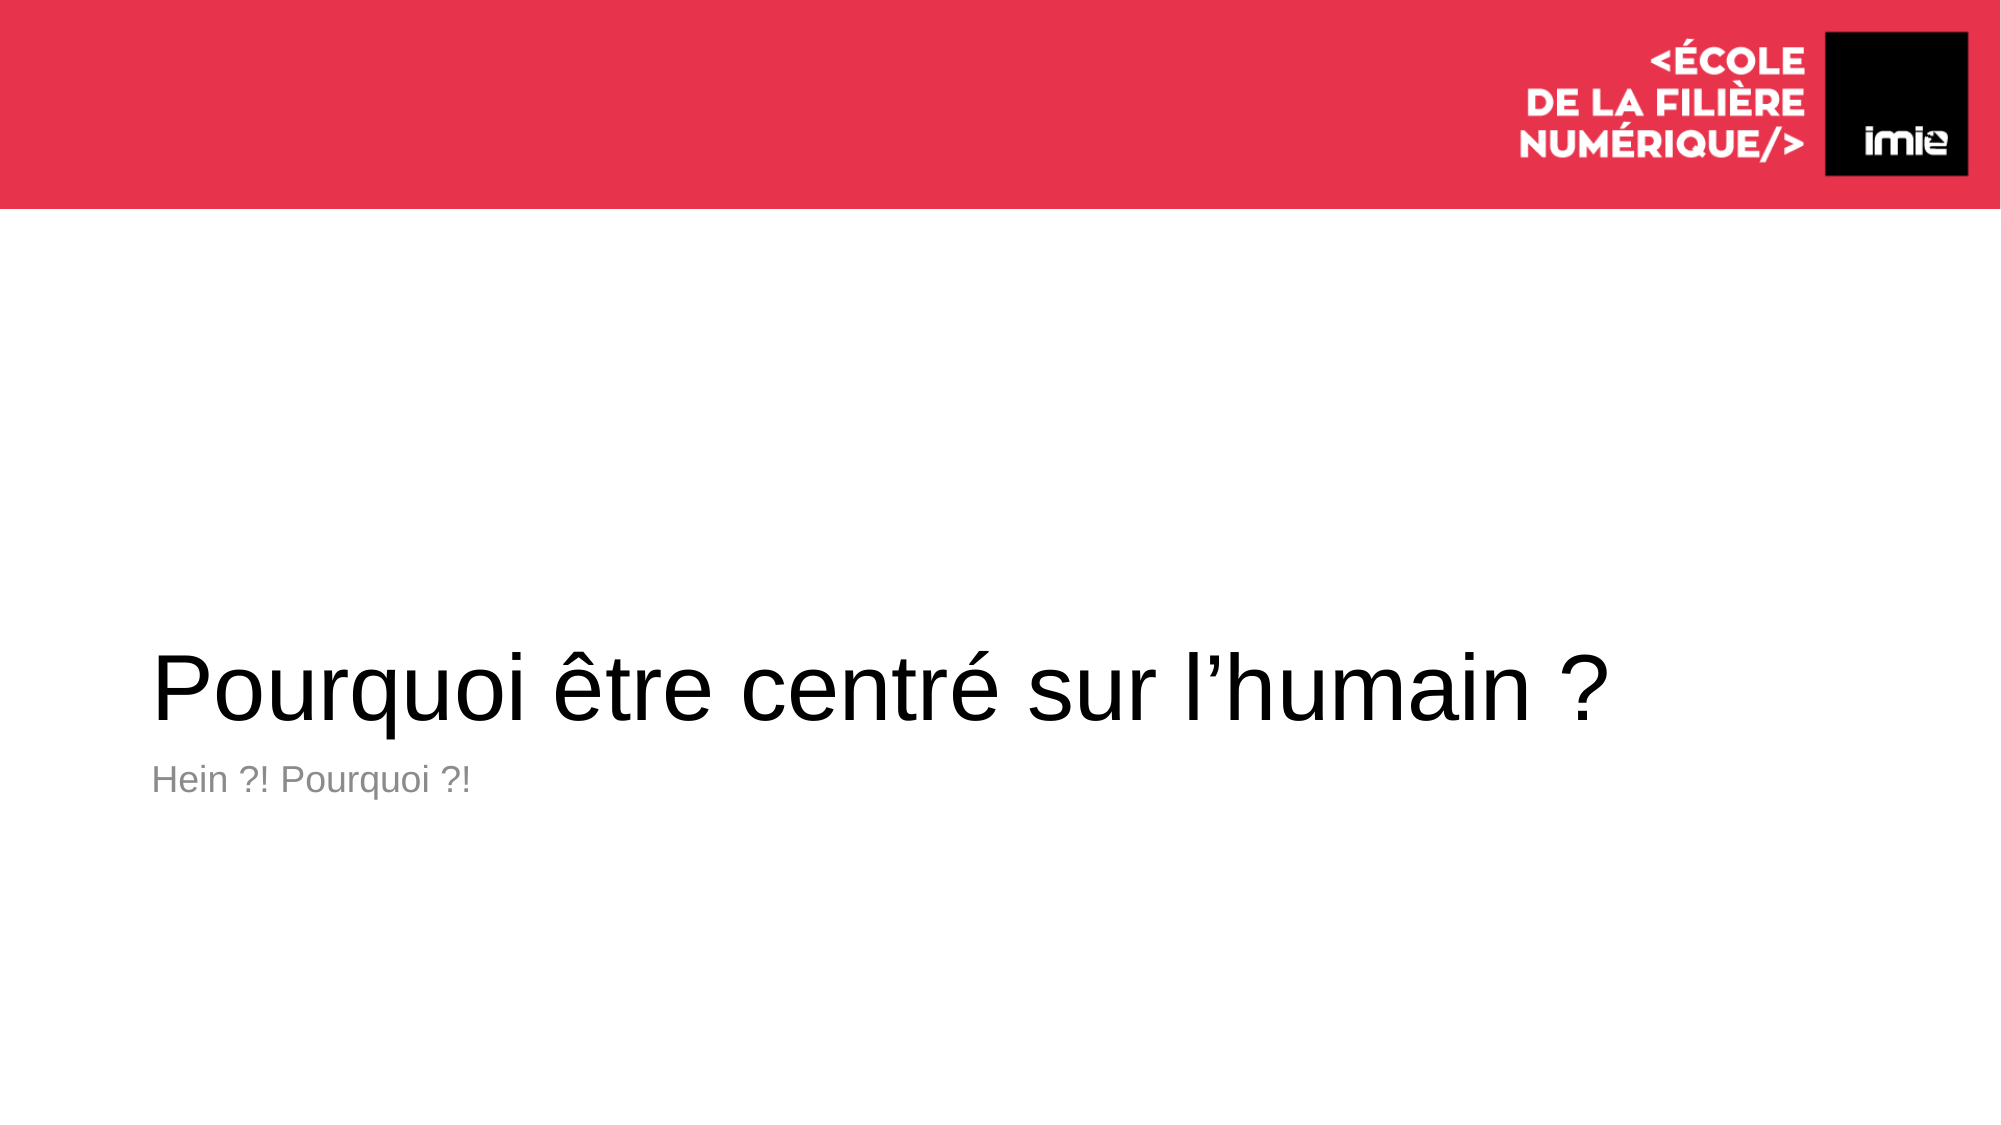

# Pourquoi être centré sur l’humain ?
Hein ?! Pourquoi ?!